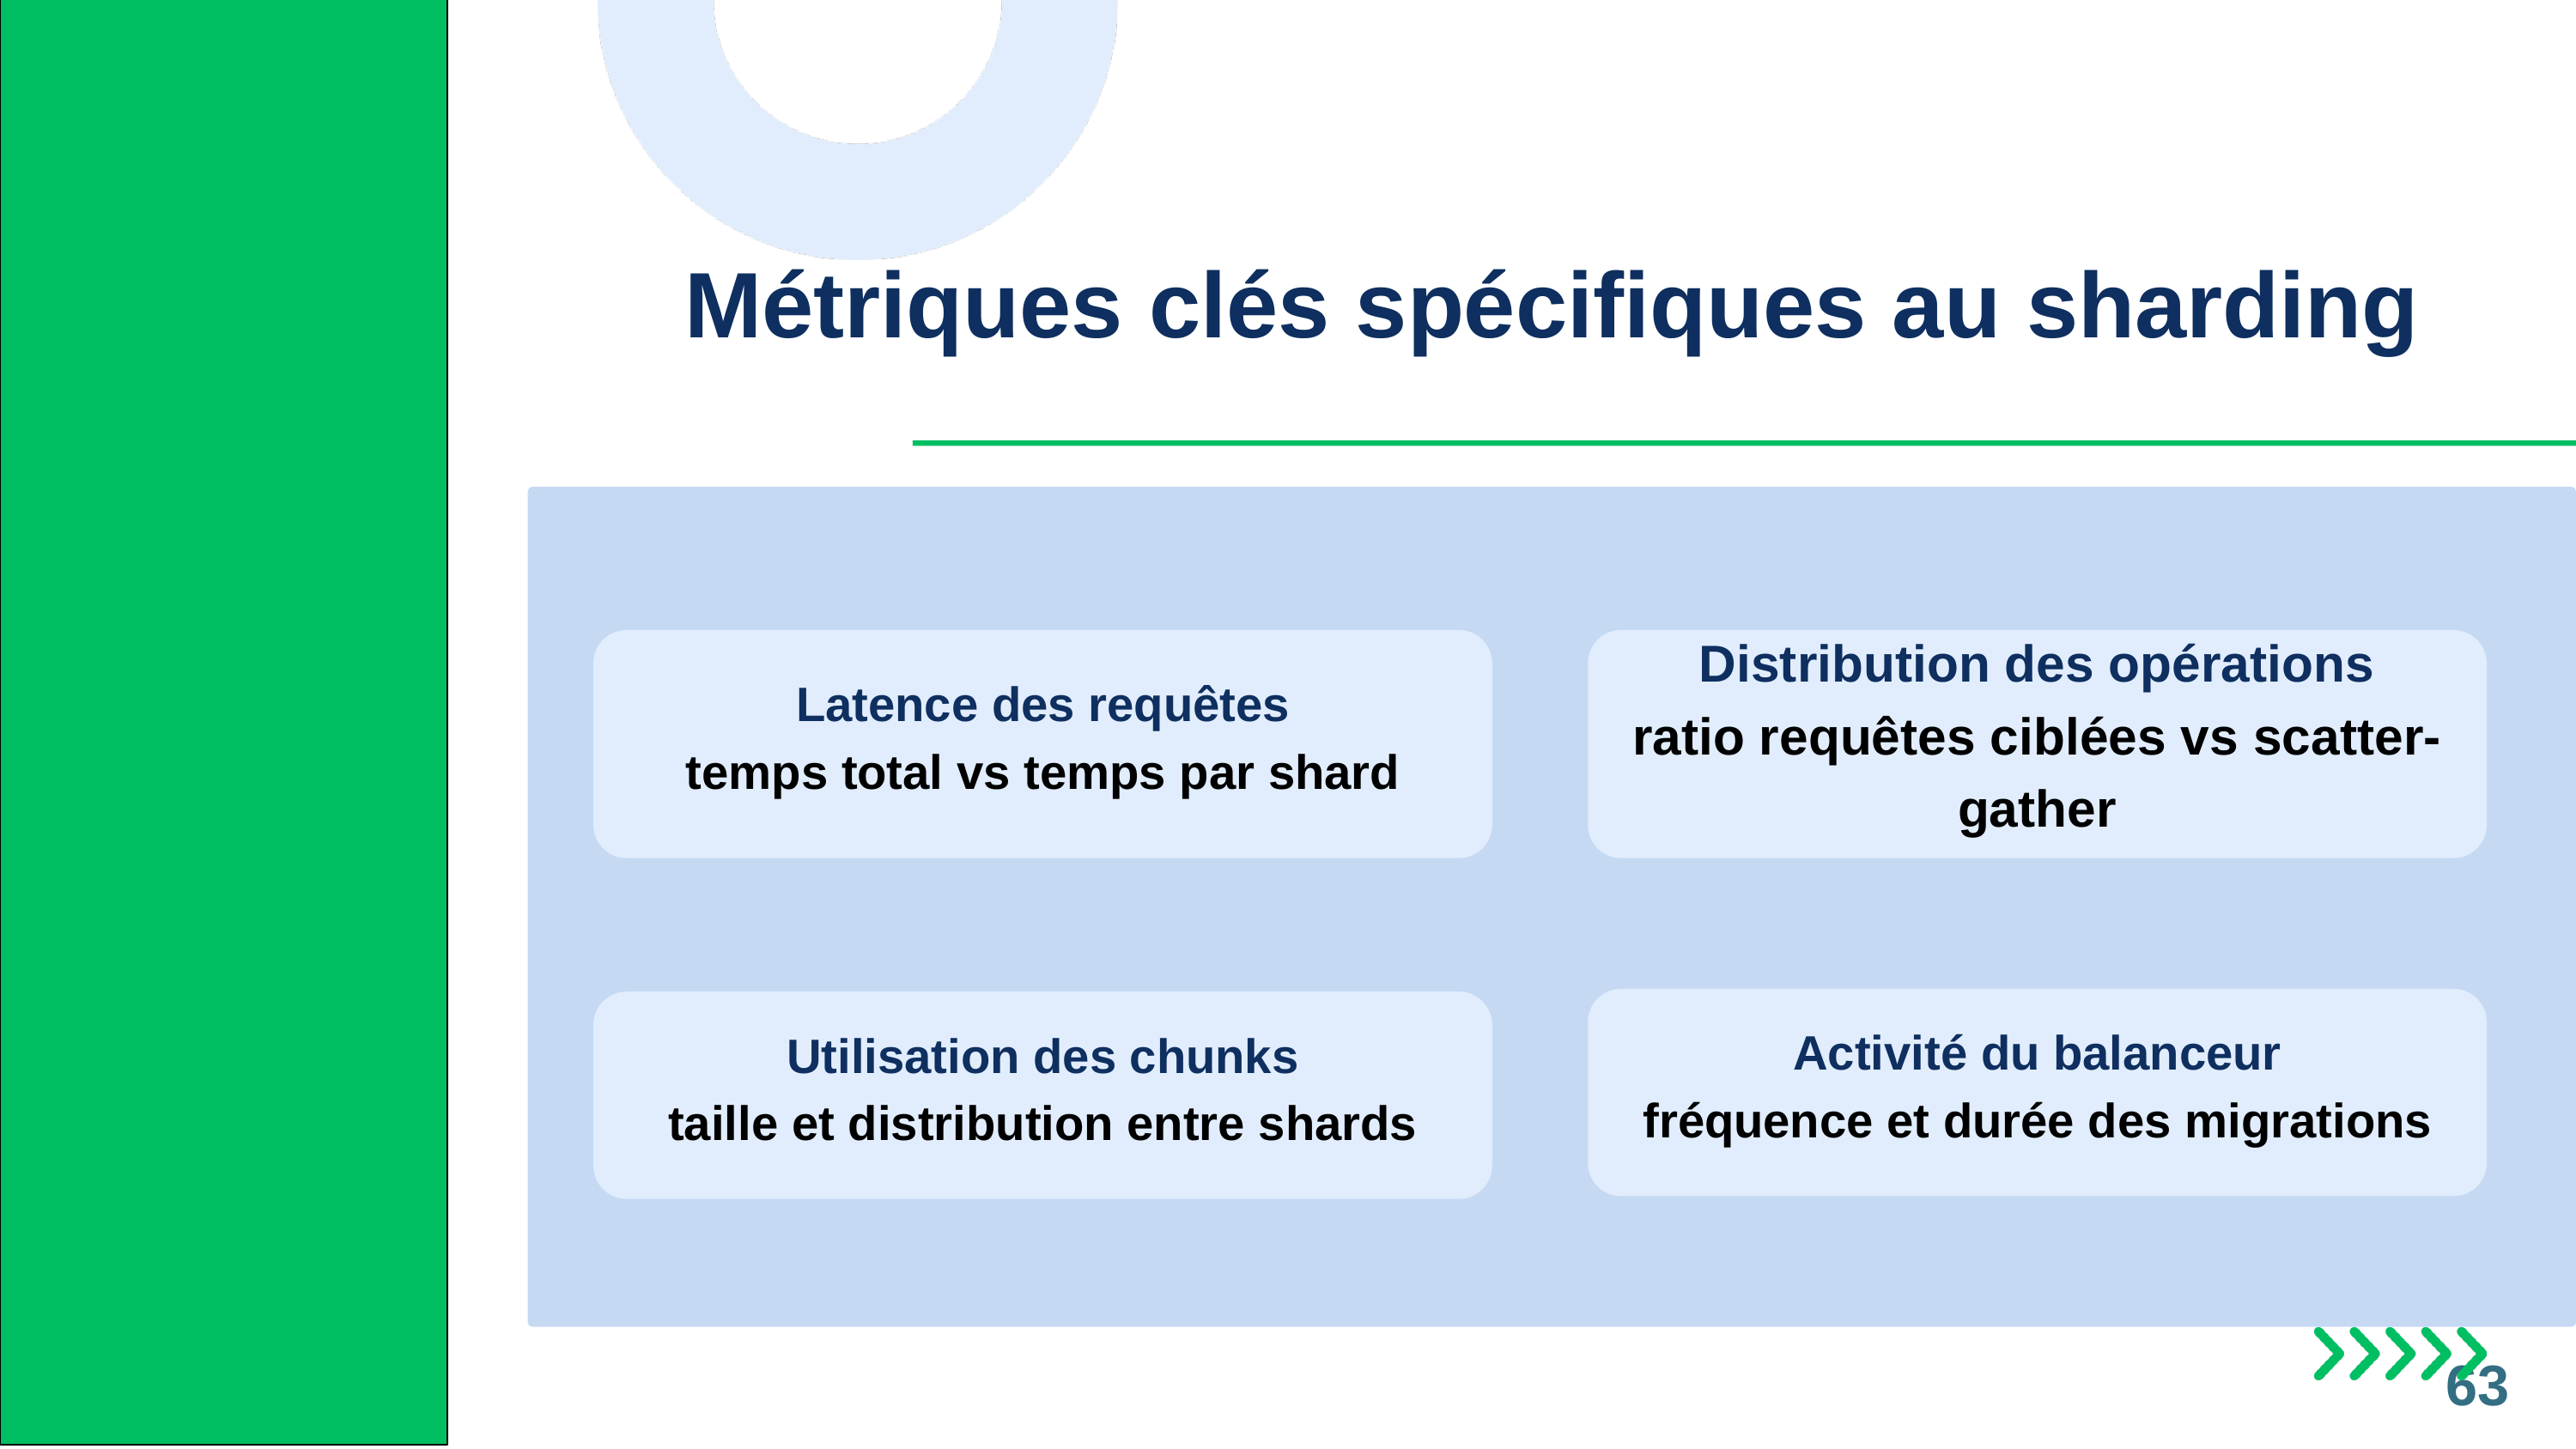

Métriques clés spécifiques au sharding

Latence des requêtes
temps total vs temps par shard

Distribution des opérations
ratio requêtes ciblées vs scatter-gather

Activité du balanceur
fréquence et durée des migrations

Utilisation des chunks
taille et distribution entre shards

63